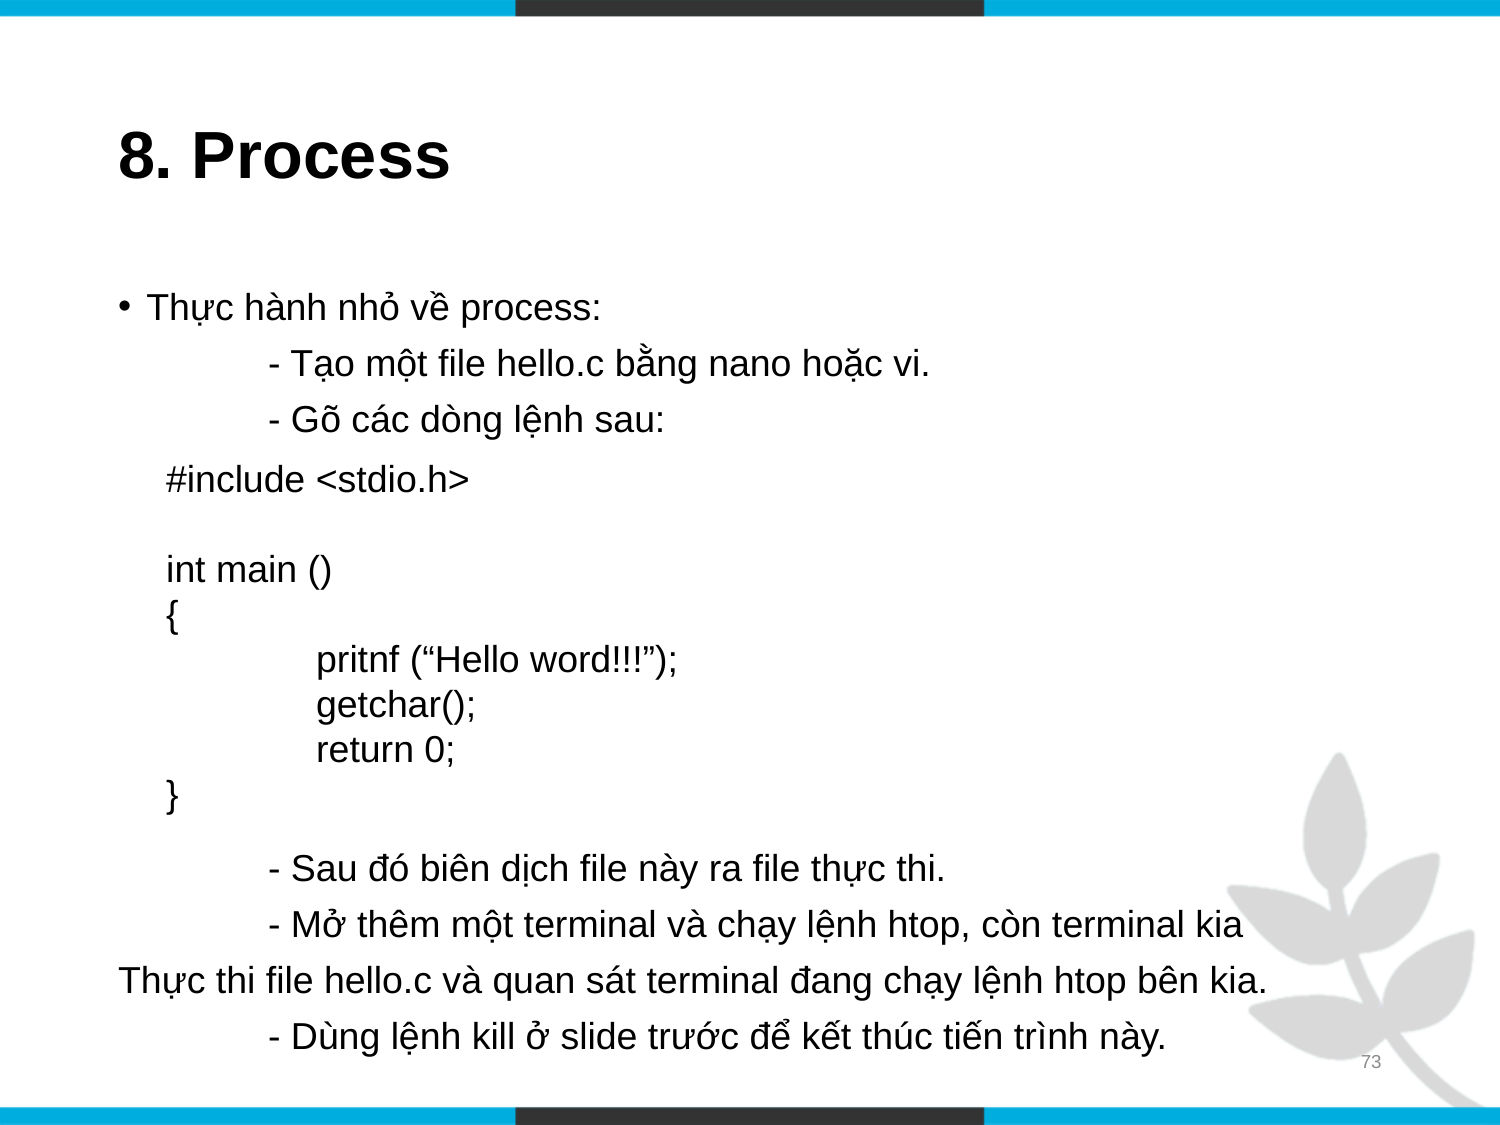

# 8. Process
Thực hành nhỏ về process:
	- Tạo một file hello.c bằng nano hoặc vi.
	- Gõ các dòng lệnh sau:

	- Sau đó biên dịch file này ra file thực thi.
	- Mở thêm một terminal và chạy lệnh htop, còn terminal kia
Thực thi file hello.c và quan sát terminal đang chạy lệnh htop bên kia.
	- Dùng lệnh kill ở slide trước để kết thúc tiến trình này.
#include <stdio.h>

int main ()
{
	pritnf (“Hello word!!!”);
	getchar();
	return 0;
}
73